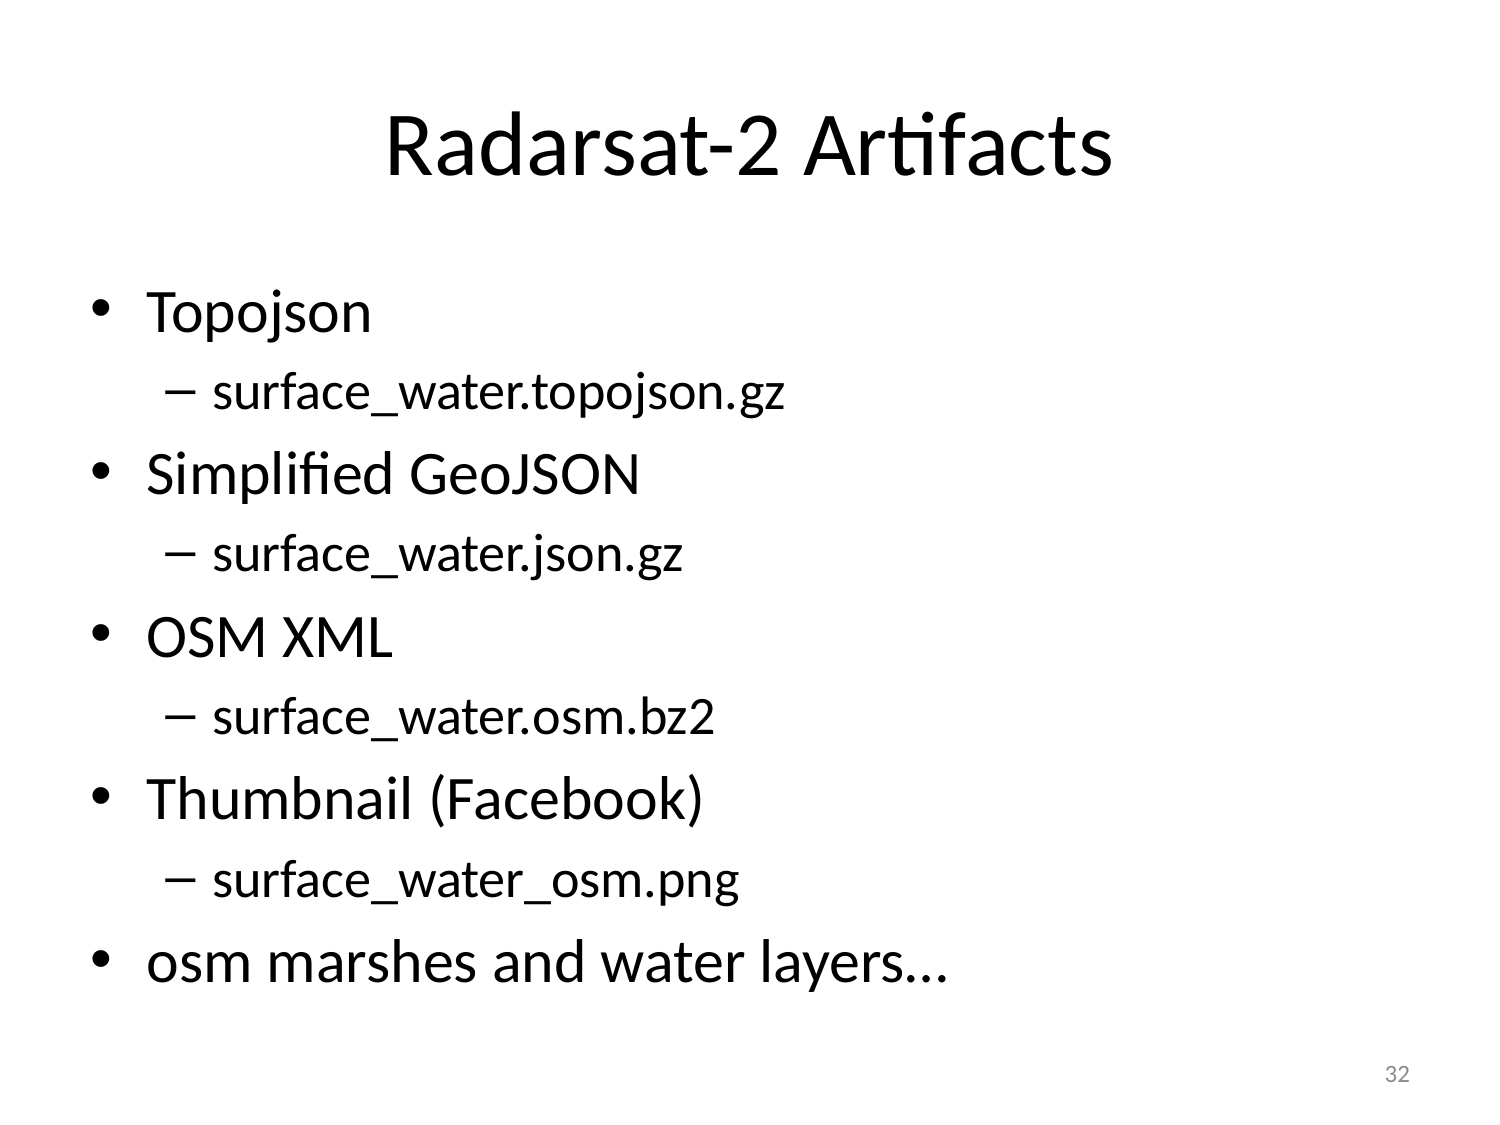

# Radarsat-2 Artifacts
Topojson
surface_water.topojson.gz
Simplified GeoJSON
surface_water.json.gz
OSM XML
surface_water.osm.bz2
Thumbnail (Facebook)
surface_water_osm.png
osm marshes and water layers…
32